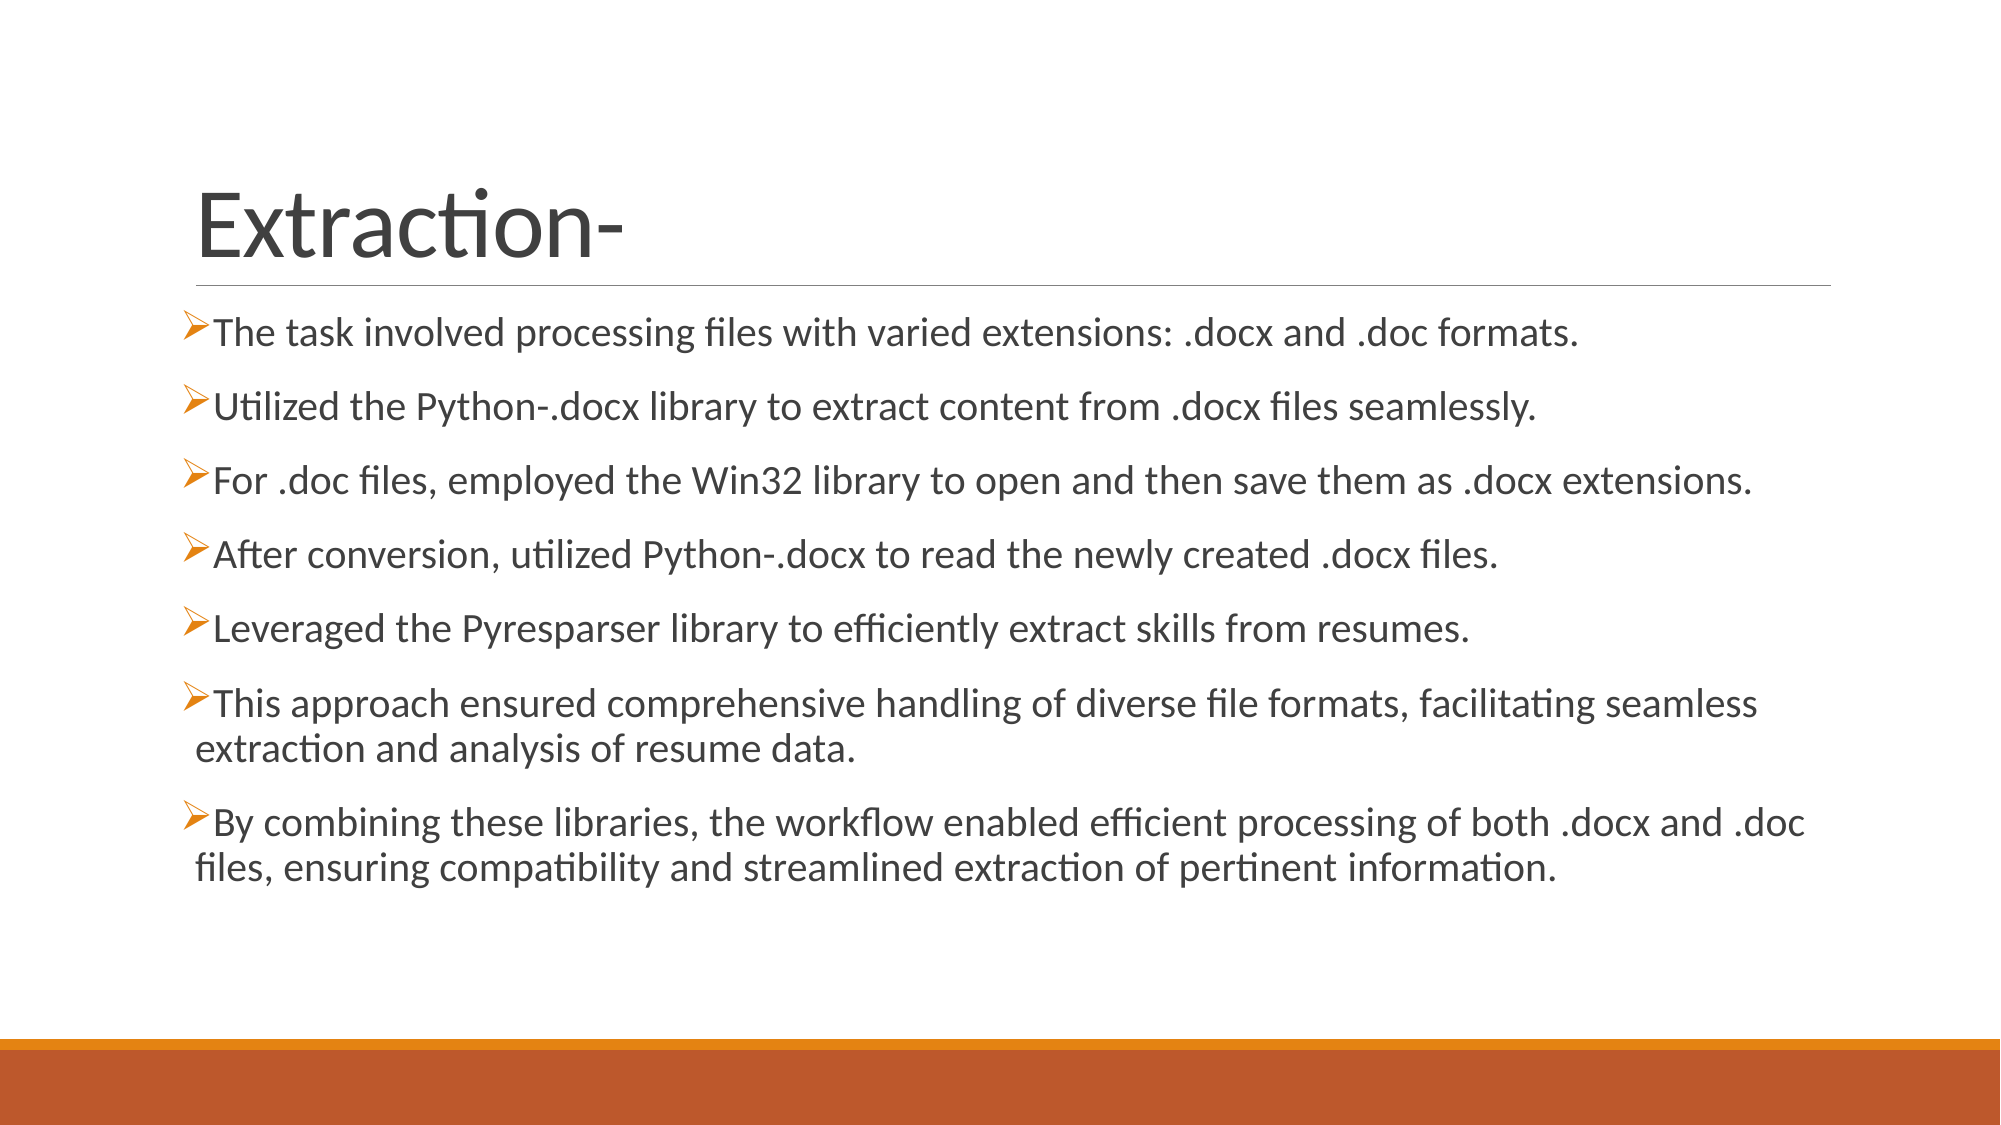

# Extraction-
The task involved processing files with varied extensions: .docx and .doc formats.
Utilized the Python-.docx library to extract content from .docx files seamlessly.
For .doc files, employed the Win32 library to open and then save them as .docx extensions.
After conversion, utilized Python-.docx to read the newly created .docx files.
Leveraged the Pyresparser library to efficiently extract skills from resumes.
This approach ensured comprehensive handling of diverse file formats, facilitating seamless extraction and analysis of resume data.
By combining these libraries, the workflow enabled efficient processing of both .docx and .doc files, ensuring compatibility and streamlined extraction of pertinent information.